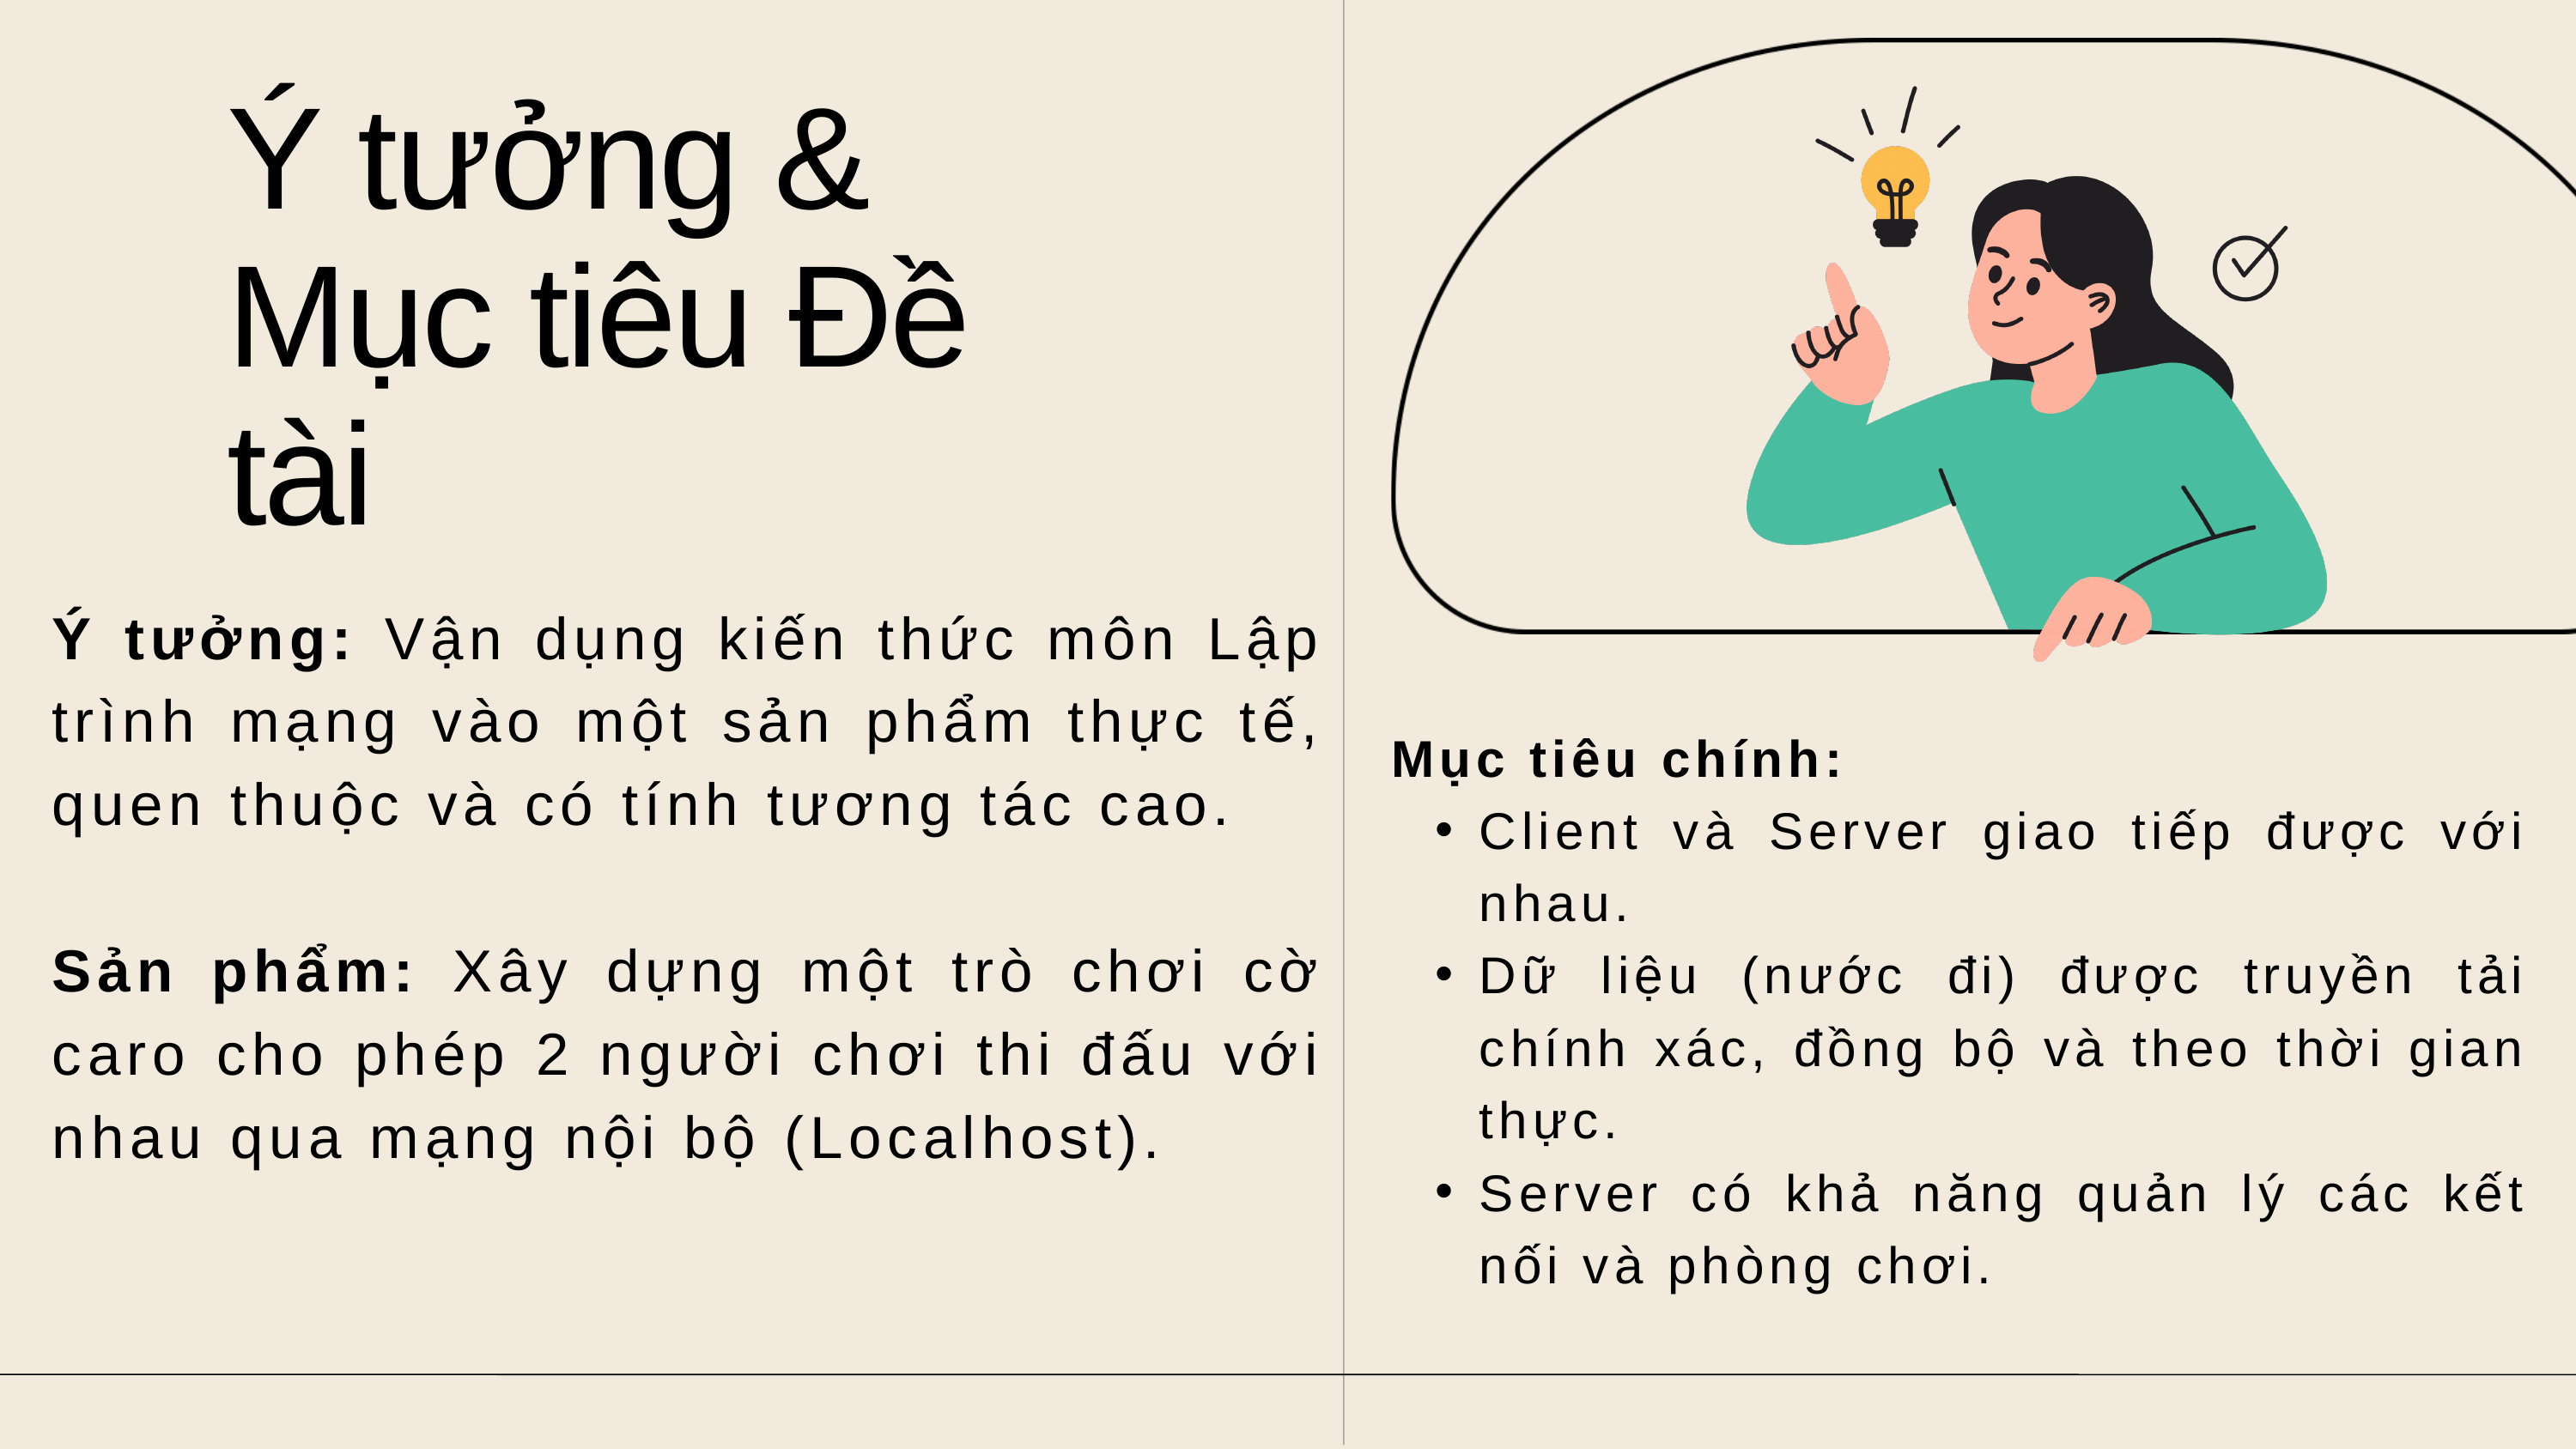

Ý tưởng & Mục tiêu Đề tài

Ý tưởng: Vận dụng kiến thức môn Lập trình mạng vào một sản phẩm thực tế, quen thuộc và có tính tương tác cao.

Sản phẩm: Xây dựng một trò chơi cờ caro cho phép 2 người chơi thi đấu với nhau qua mạng nội bộ (Localhost).

Mục tiêu chính:
Client và Server giao tiếp được với nhau.
Dữ liệu (nước đi) được truyền tải chính xác, đồng bộ và theo thời gian thực.
Server có khả năng quản lý các kết nối và phòng chơi.